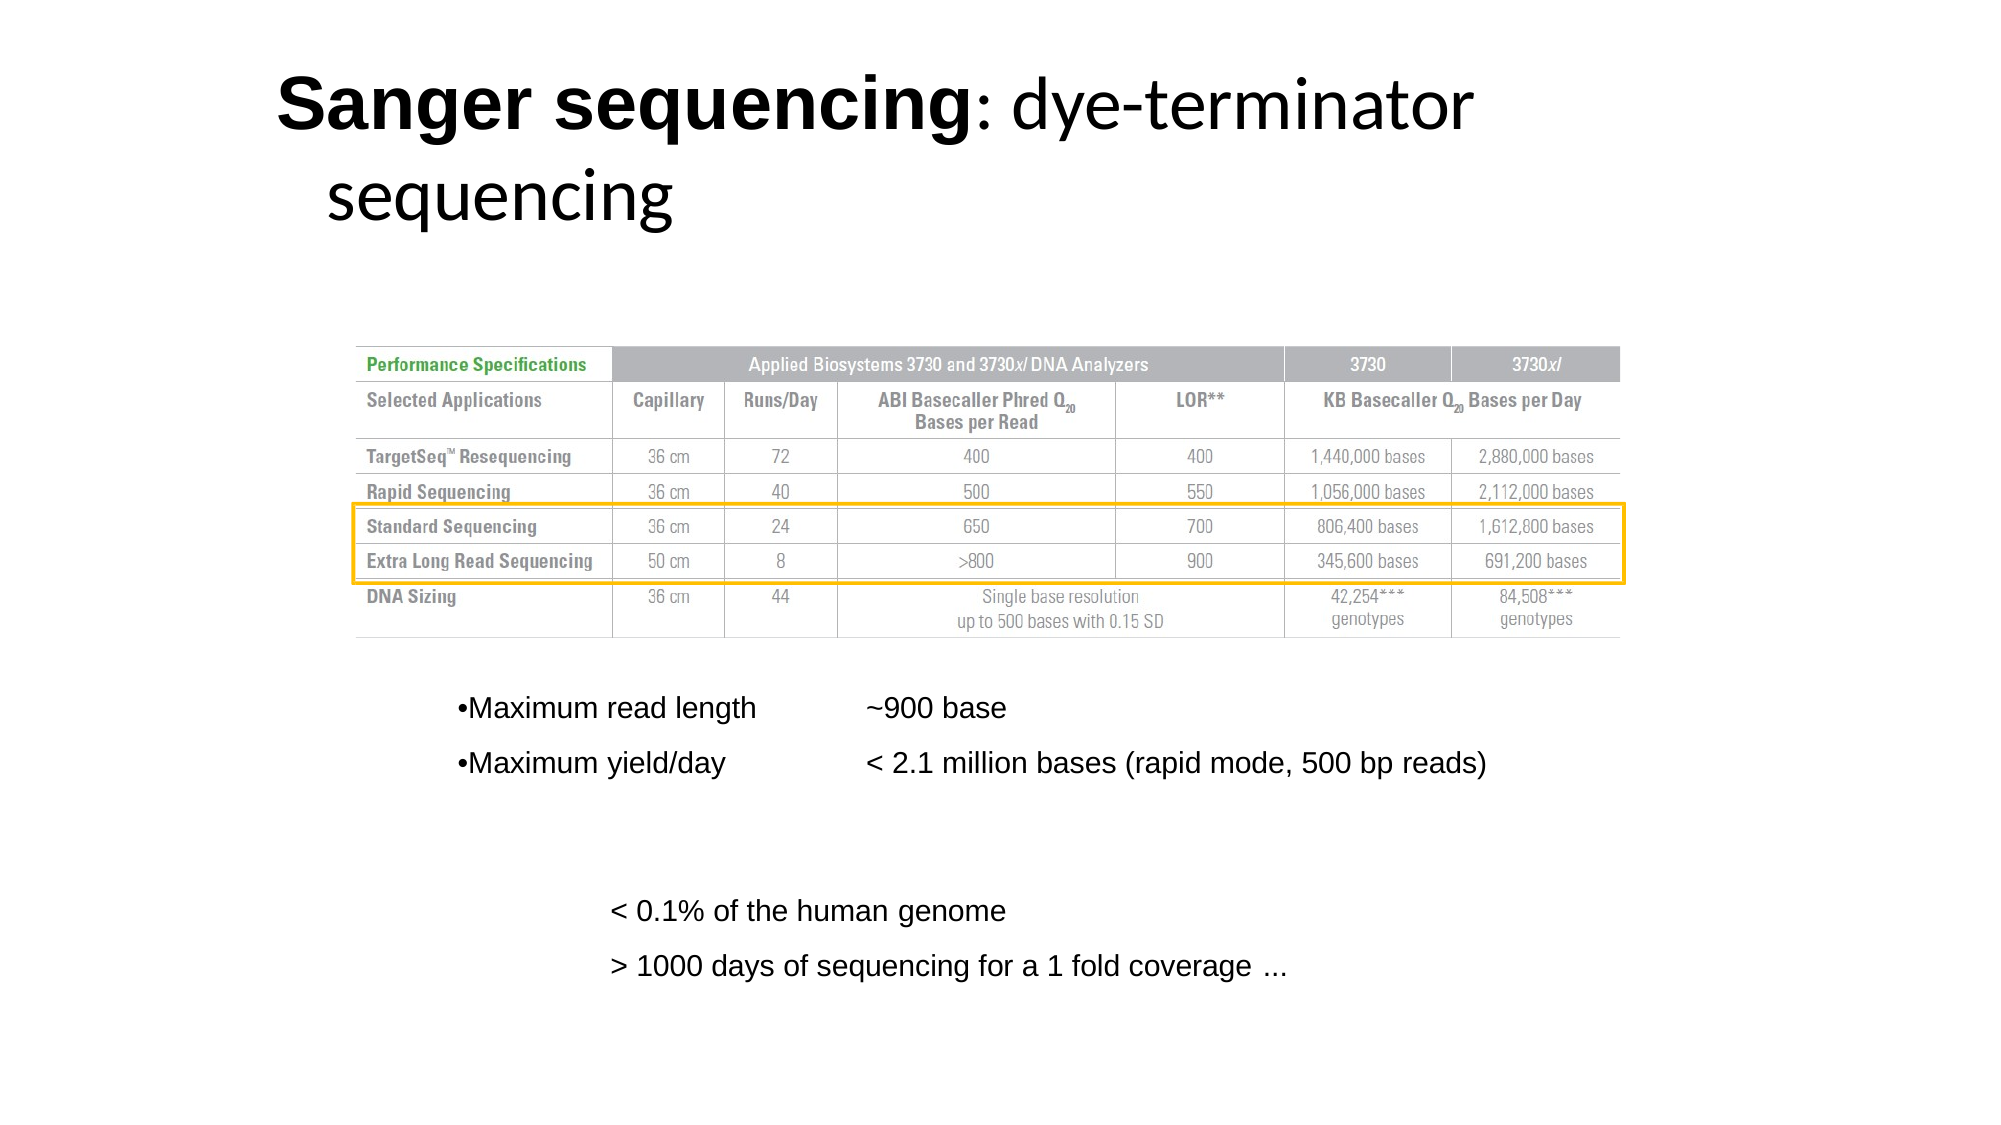

# Sanger sequencing: dye-terminator sequencing

•Maximum read length
•Maximum yield/day
~900 base
< 2.1 million bases (rapid mode, 500 bp reads)
< 0.1% of the human genome
> 1000 days of sequencing for a 1 fold coverage ...